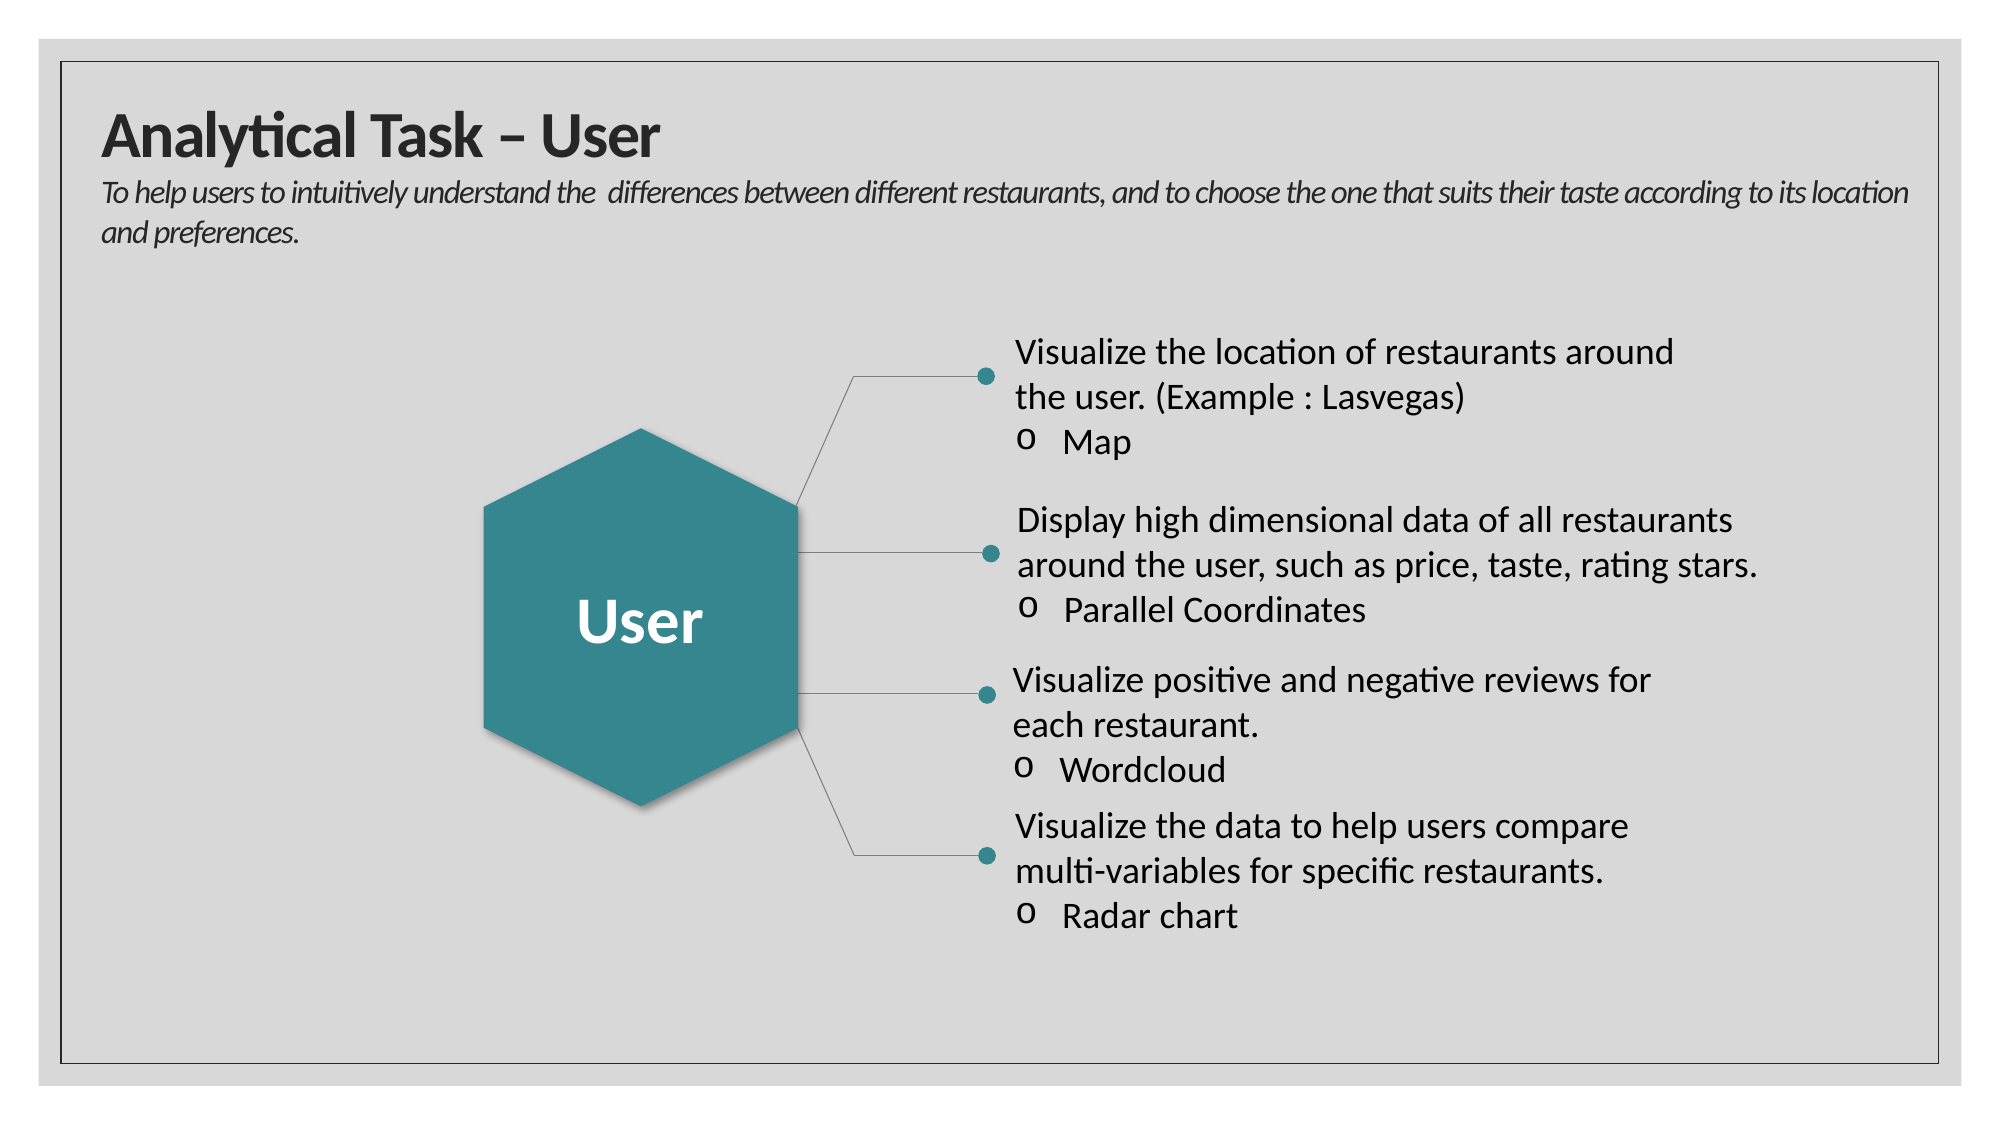

# Analytical Task – User To help users to intuitively understand the  differences between different restaurants, and to choose the one that suits their taste according to its location and preferences.
Visualize the location of restaurants around the user. (Example : Lasvegas)
Map

User
Display high dimensional data of all restaurants around the user, such as price, taste, rating stars.
Parallel Coordinates

Visualize positive and negative reviews for each restaurant.
Wordcloud

Visualize the data to help users compare multi-variables for specific restaurants.
Radar chart